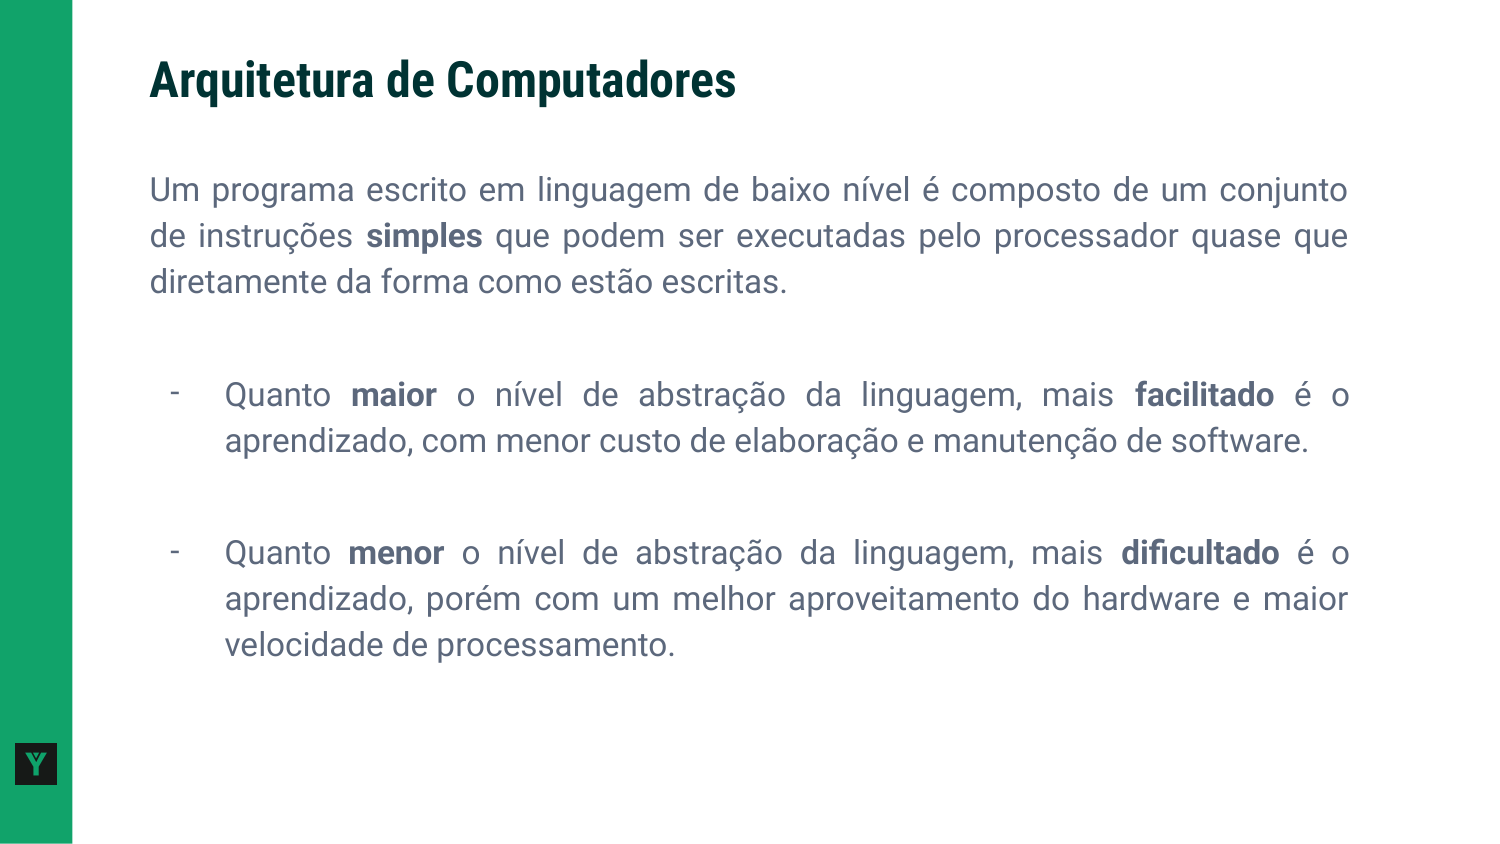

# Arquitetura de Computadores
Um programa escrito em linguagem de baixo nível é composto de um conjunto de instruções simples que podem ser executadas pelo processador quase que diretamente da forma como estão escritas.

Quanto maior o nível de abstração da linguagem, mais facilitado é o aprendizado, com menor custo de elaboração e manutenção de software.

Quanto menor o nível de abstração da linguagem, mais dificultado é o aprendizado, porém com um melhor aproveitamento do hardware e maior velocidade de processamento.